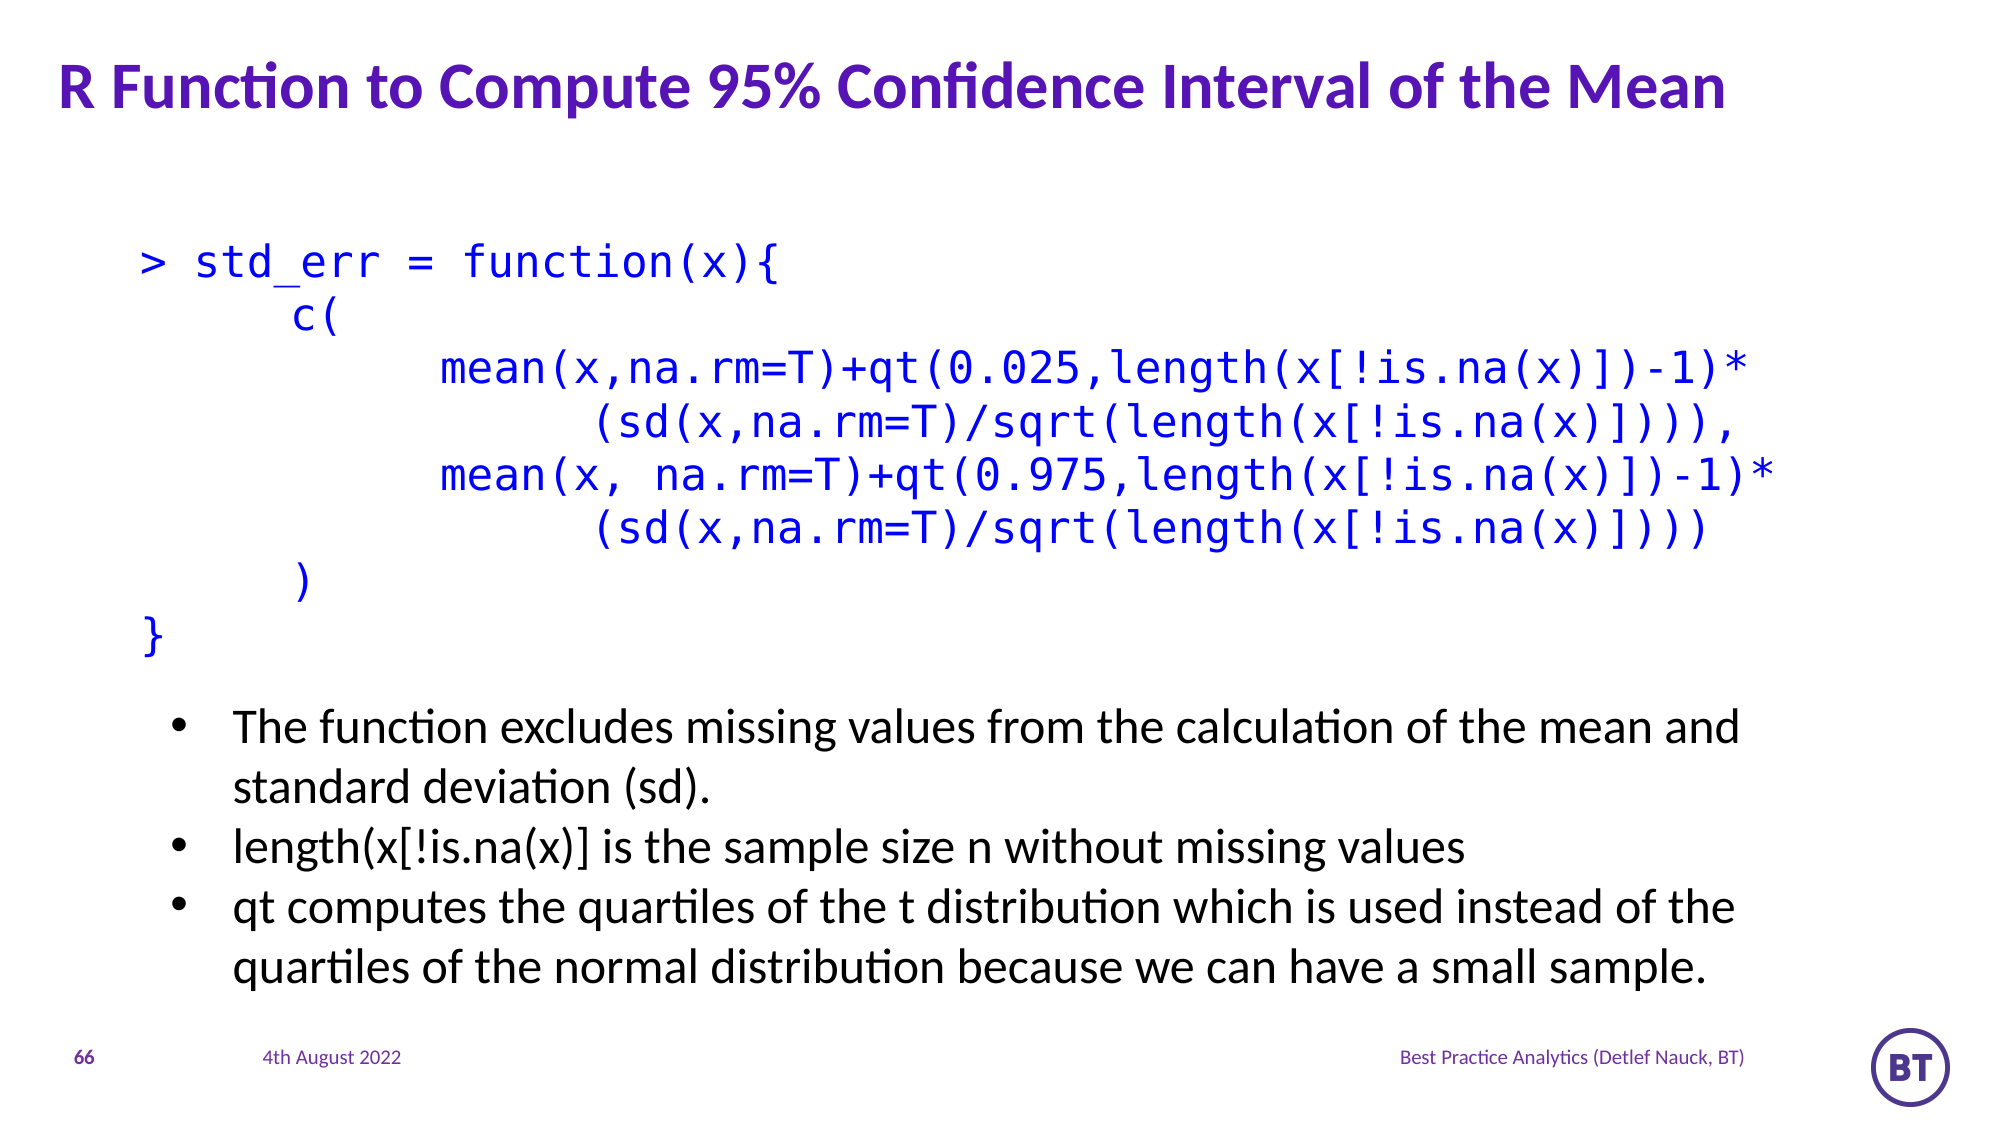

# R Function to Compute 95% Confidence Interval of the Mean
> std_err = function(x){
	c(
		mean(x,na.rm=T)+qt(0.025,length(x[!is.na(x)])-1)*
			(sd(x,na.rm=T)/sqrt(length(x[!is.na(x)]))),
		mean(x, na.rm=T)+qt(0.975,length(x[!is.na(x)])-1)*
			(sd(x,na.rm=T)/sqrt(length(x[!is.na(x)])))
	)
}
The function excludes missing values from the calculation of the mean and standard deviation (sd).
length(x[!is.na(x)] is the sample size n without missing values
qt computes the quartiles of the t distribution which is used instead of the quartiles of the normal distribution because we can have a small sample.
66
Best Practice Analytics (Detlef Nauck, BT)
4th August 2022